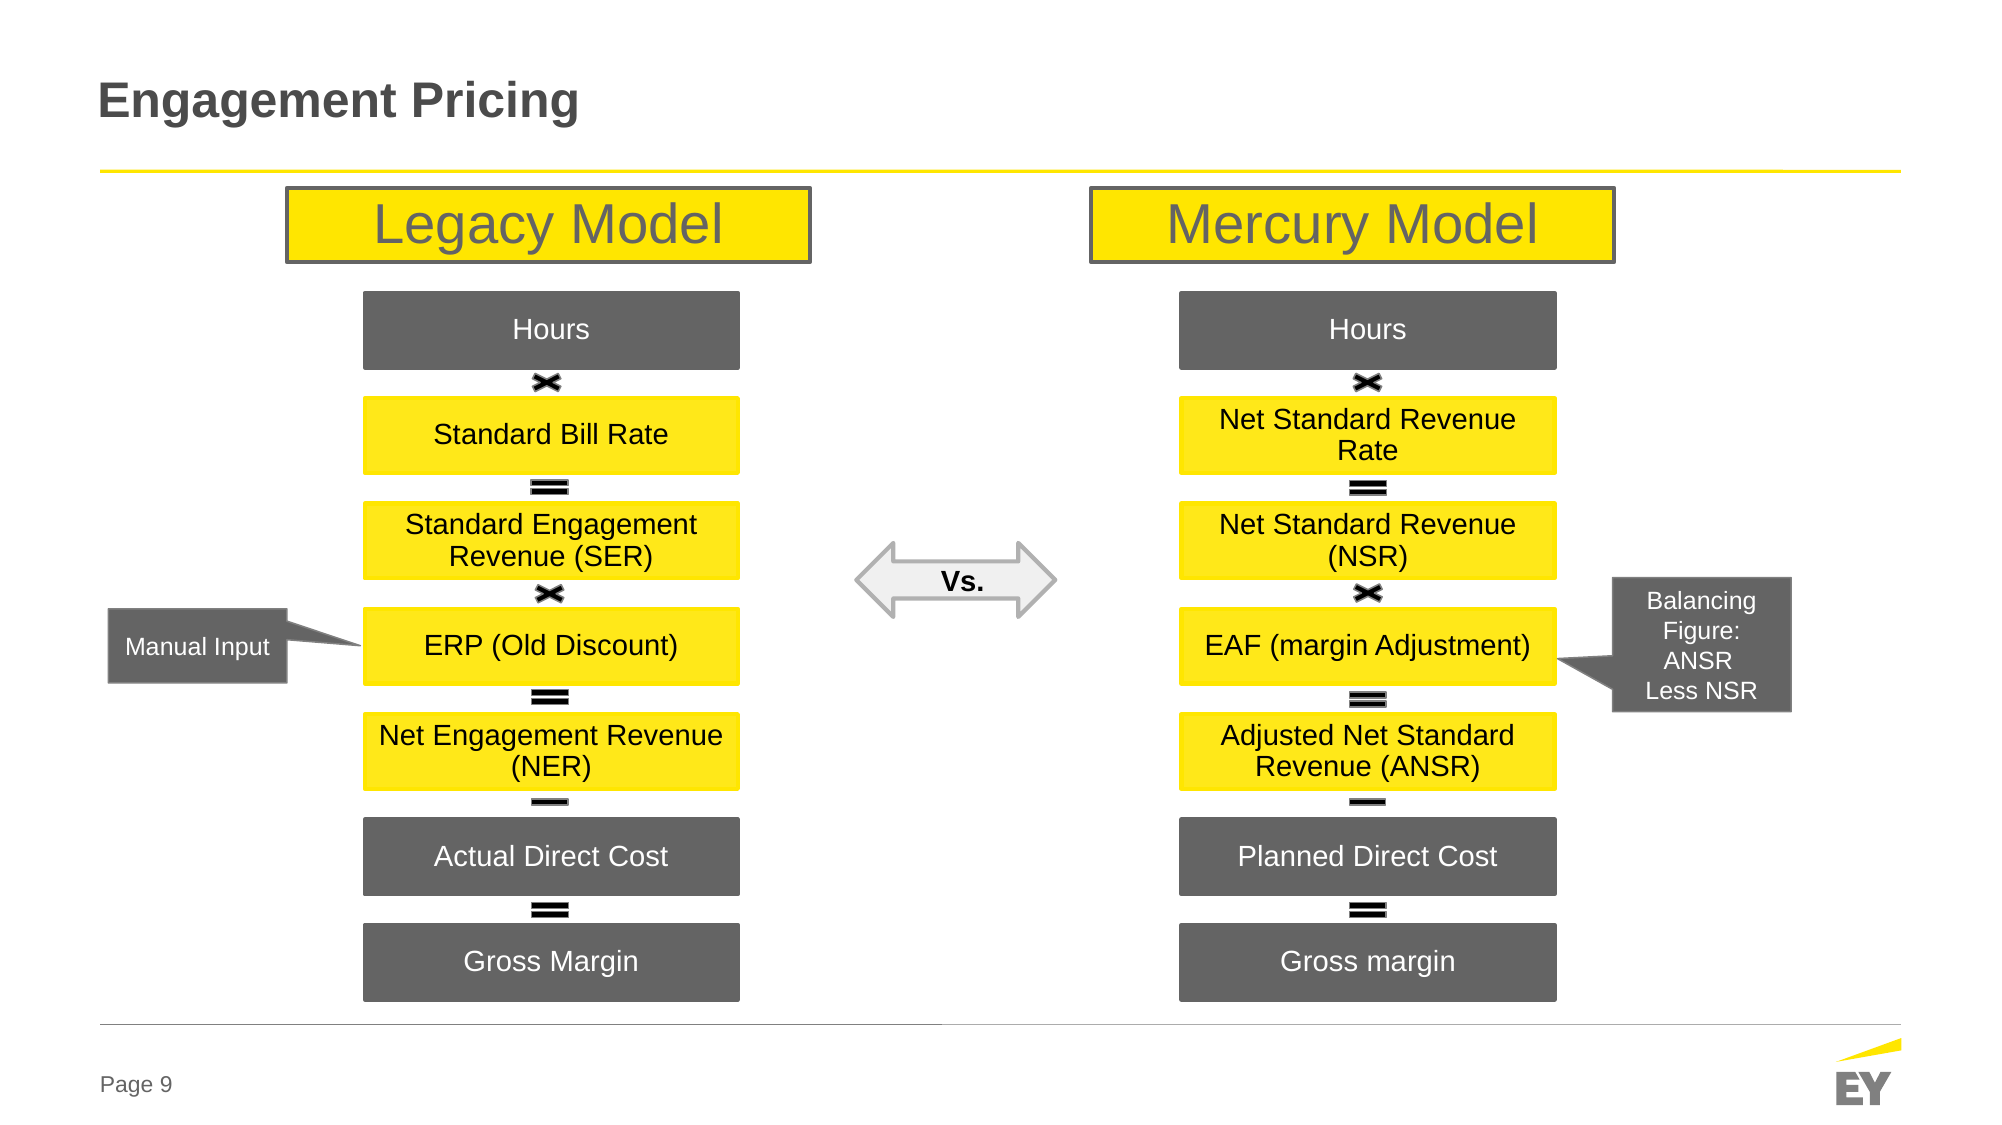

# Engagement Pricing
Legacy Model
Mercury Model
Hours
Hours

Standard Bill Rate
Net Standard Revenue Rate

Standard Engagement Revenue (SER)
Net Standard Revenue (NSR)
  Vs.
Balancing Figure: ANSR
Less NSR

Manual Input
ERP (Old Discount)
EAF (margin Adjustment)

Net Engagement Revenue (NER)
Adjusted Net Standard Revenue (ANSR)

Actual Direct Cost
Planned Direct Cost

Gross Margin
Gross margin